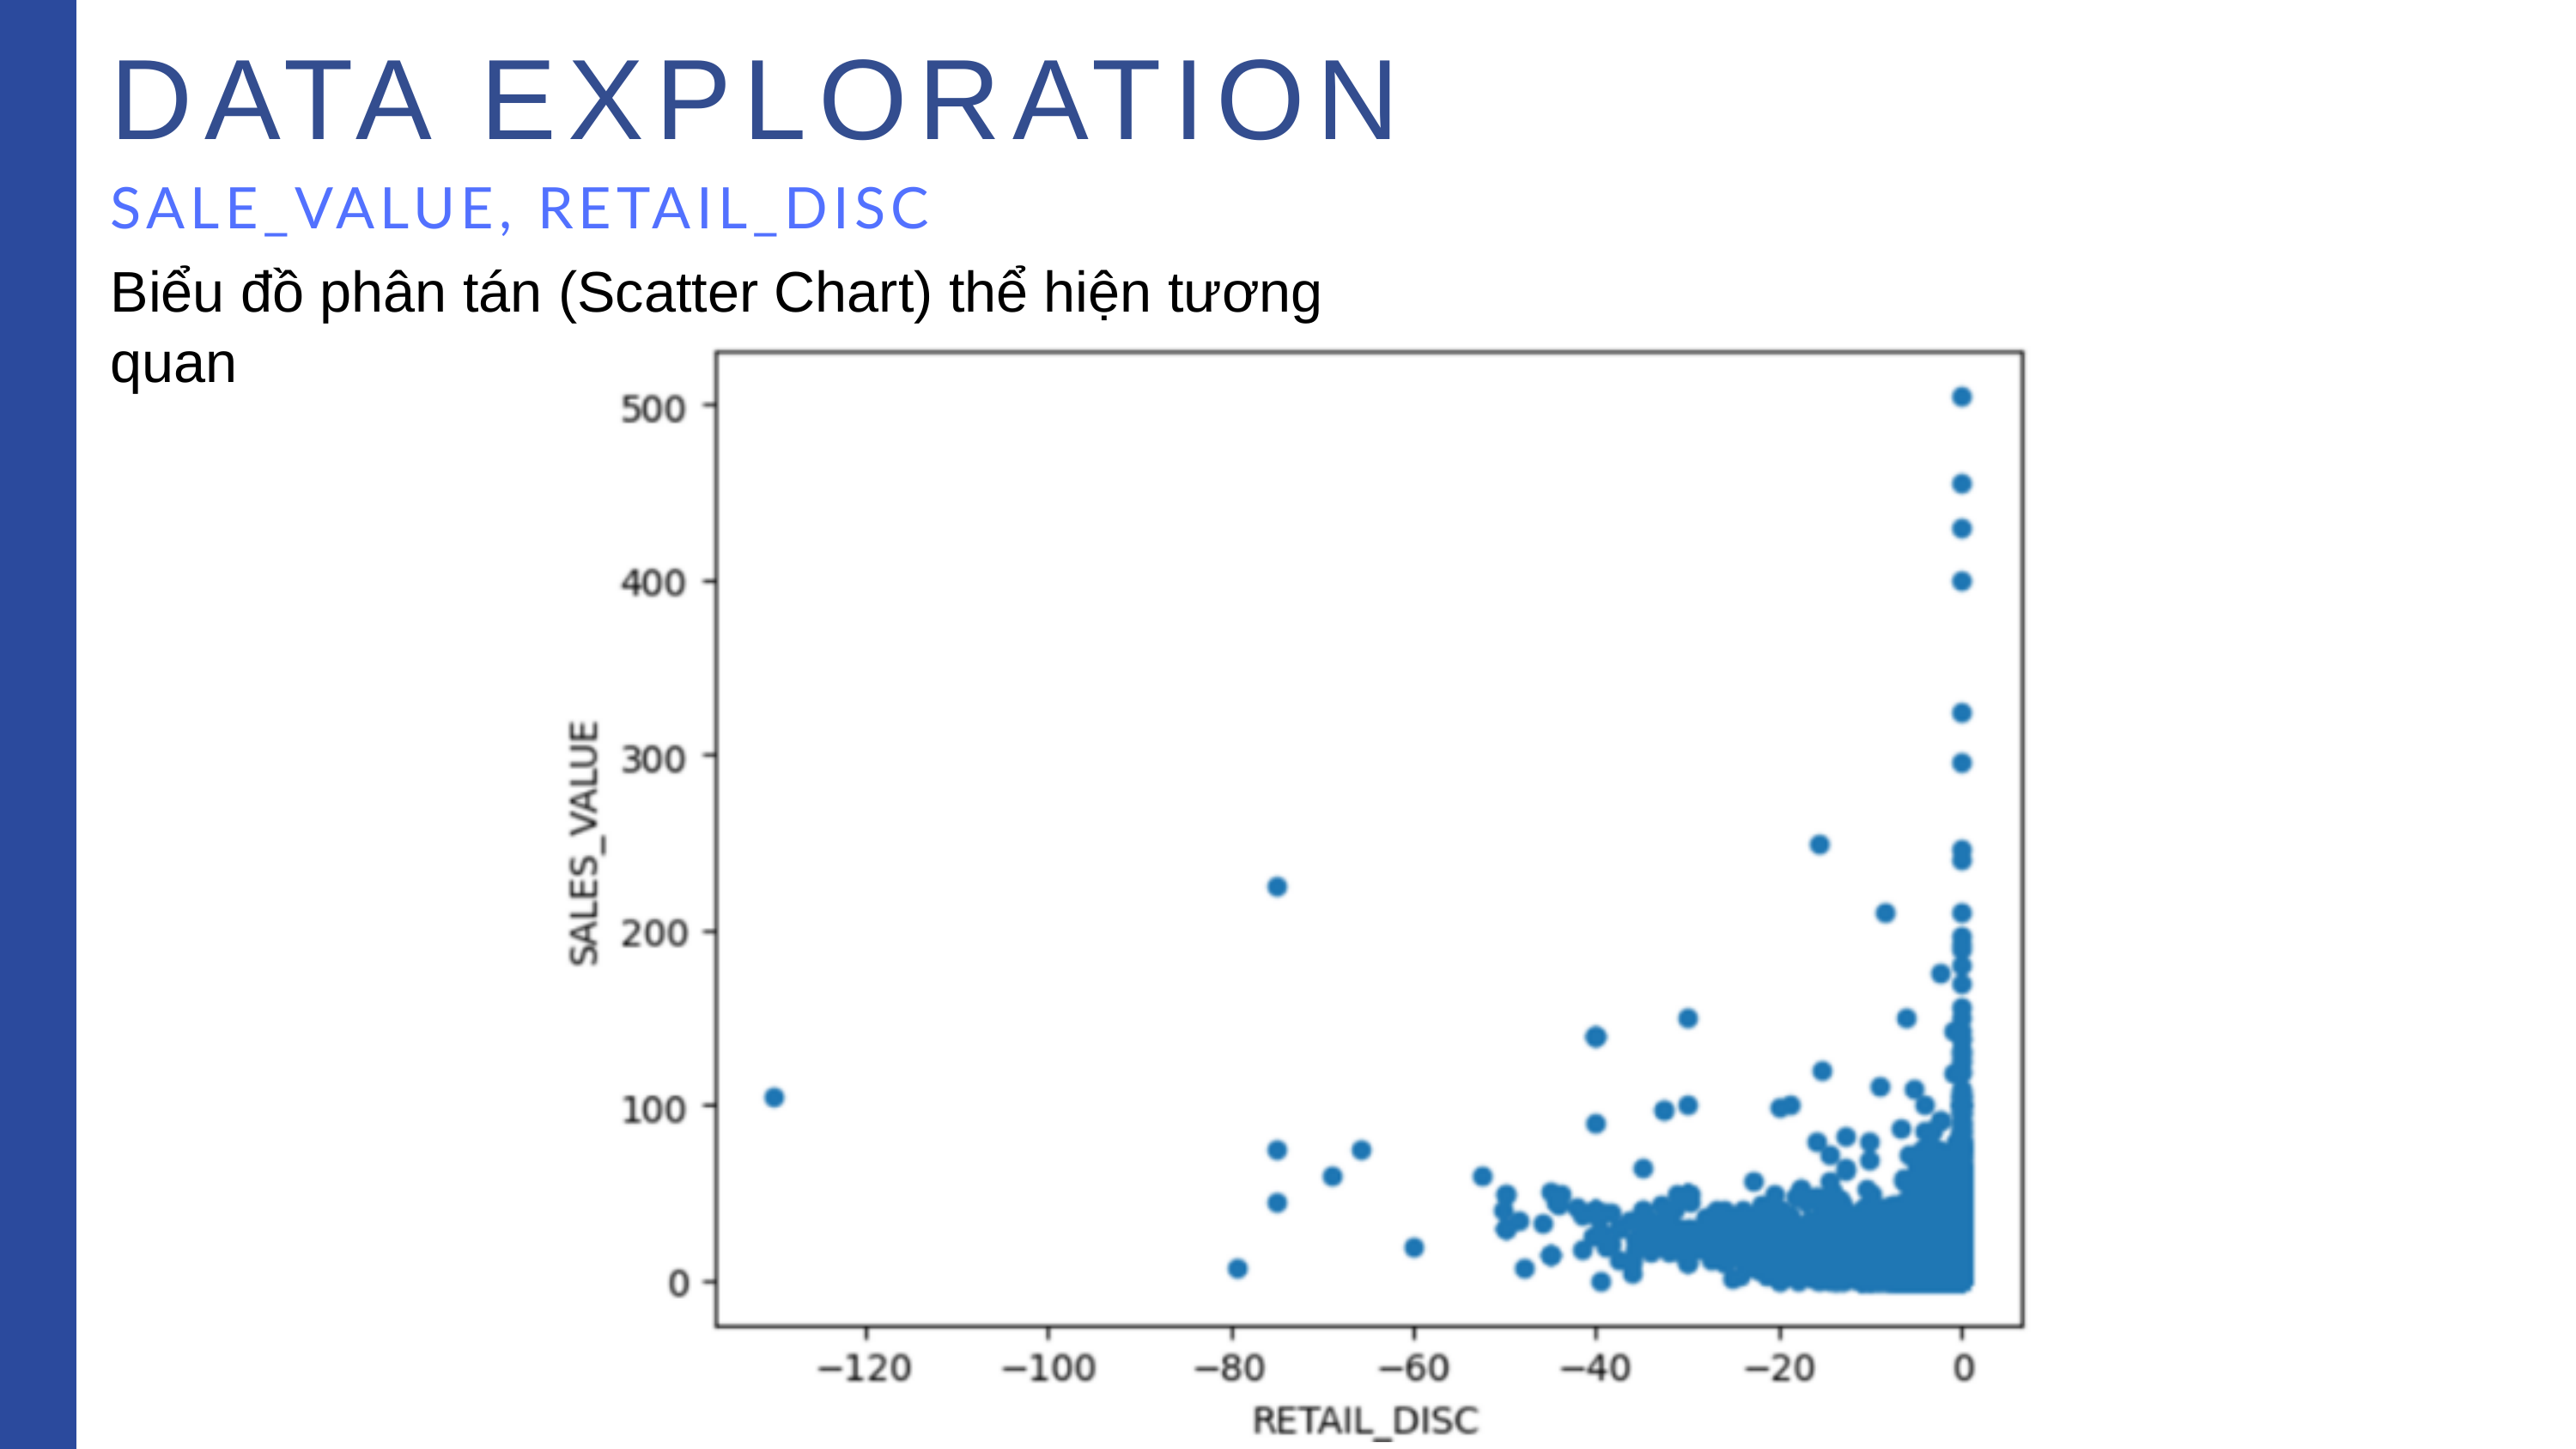

DATA EXPLORATION
SALE_VALUE, RETAIL_DISC
Biểu đồ phân tán (Scatter Chart) thể hiện tương quan